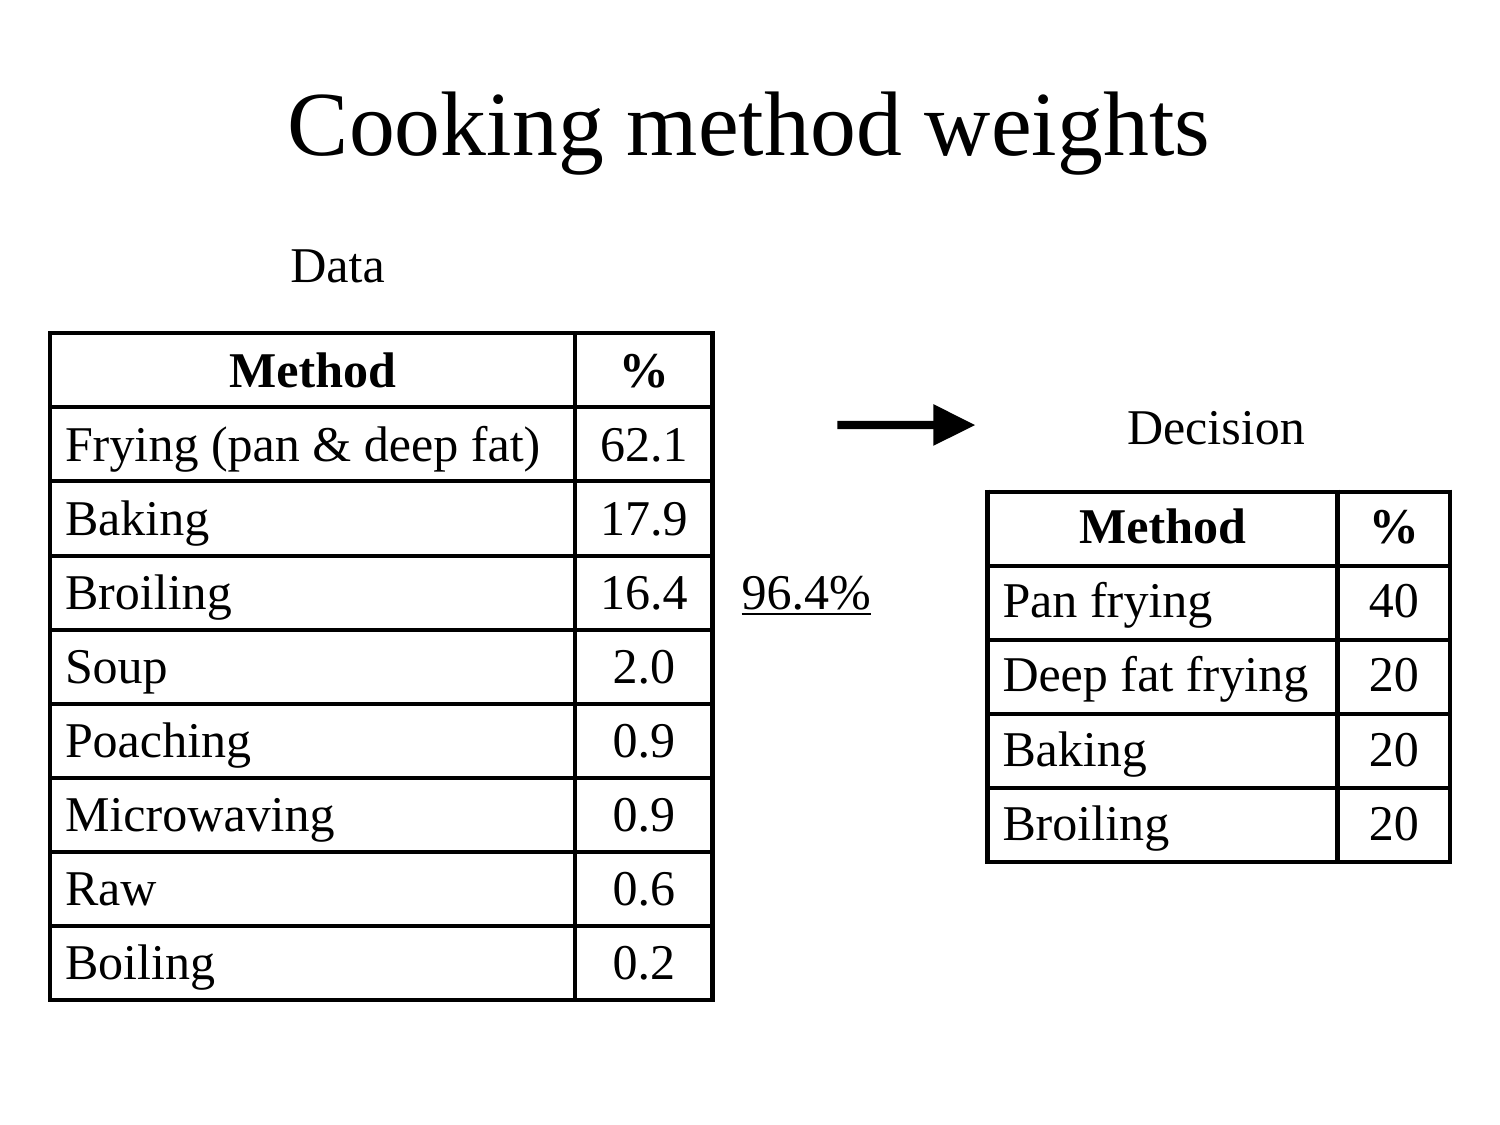

# Cooking method weights
Data
| Method | % |  |
| --- | --- | --- |
| Frying (pan & deep fat) | 62.1 |  |
| Baking | 17.9 |  |
| Broiling | 16.4 | 96.4% |
| Soup | 2.0 |  |
| Poaching | 0.9 |  |
| Microwaving | 0.9 |  |
| Raw | 0.6 |  |
| Boiling | 0.2 |  |
Decision

| Method | % |
| --- | --- |
| Pan frying | 40 |
| Deep fat frying | 20 |
| Baking | 20 |
| Broiling | 20 |